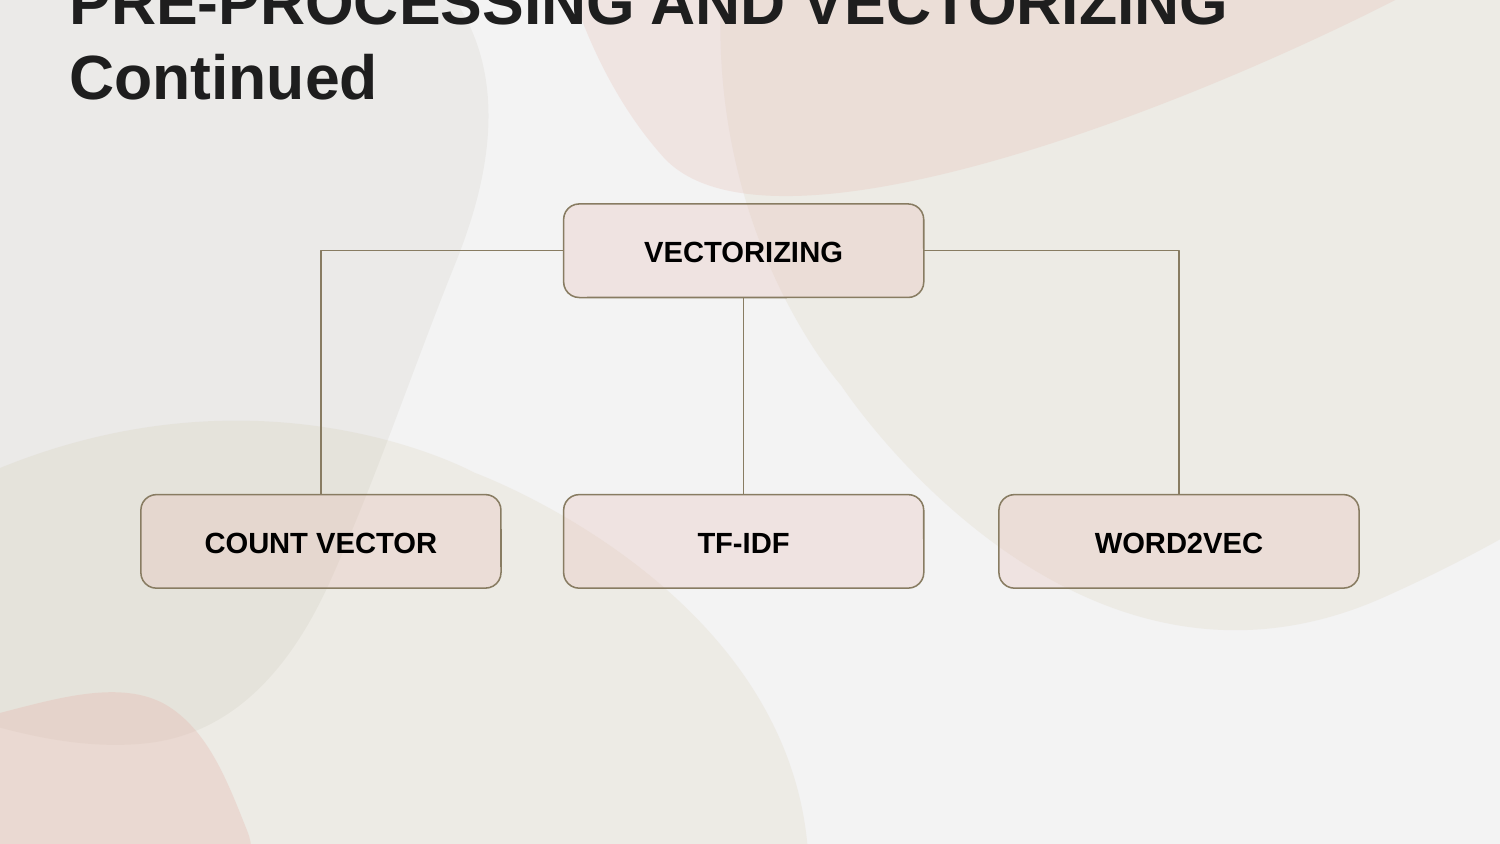

# PRE-PROCESSING AND VECTORIZING Continued
VECTORIZING
COUNT VECTOR
TF-IDF
WORD2VEC